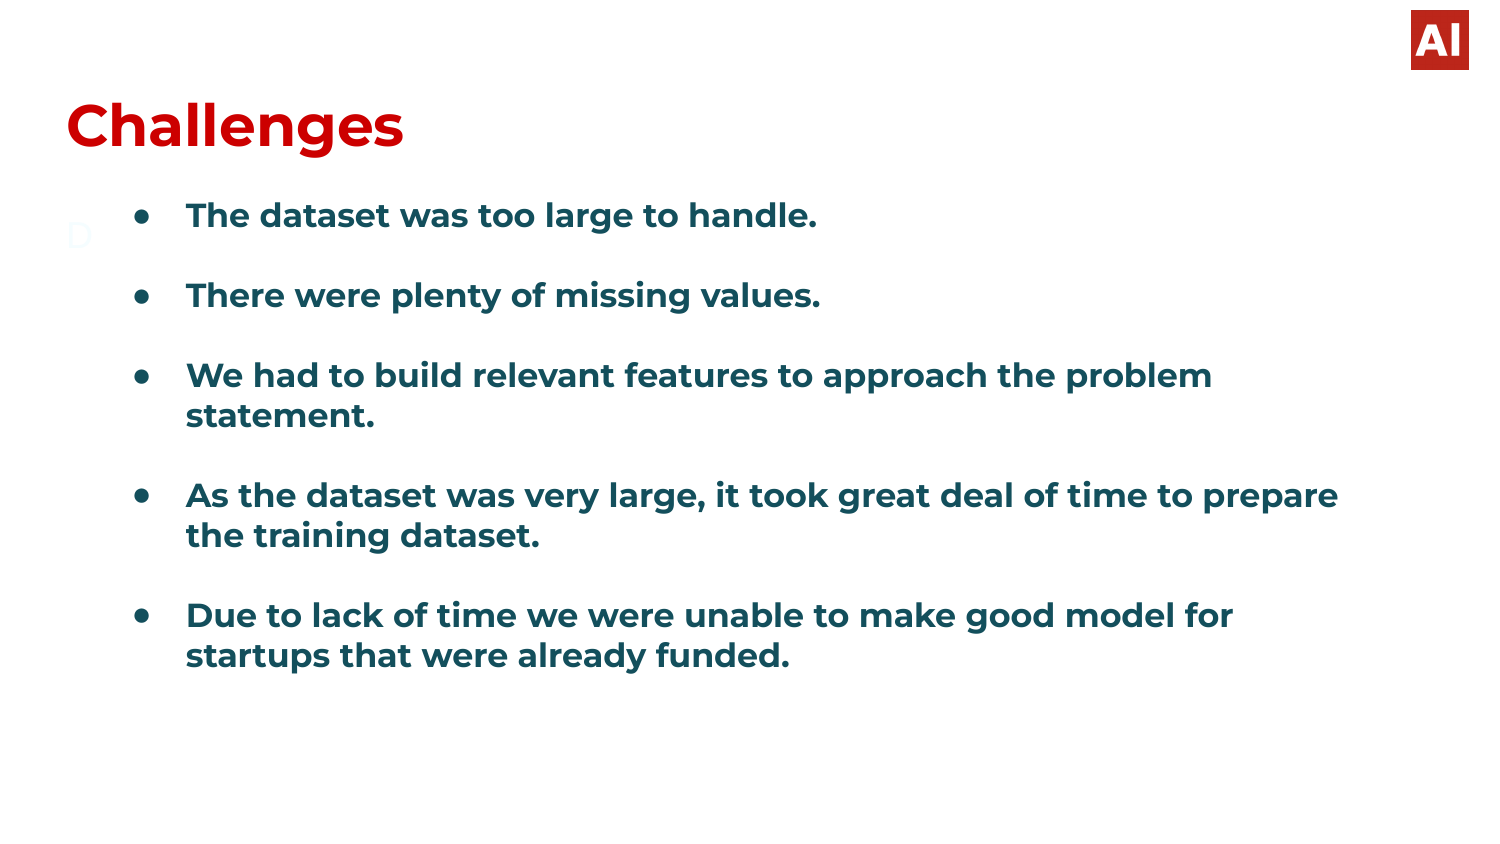

# Challenges
The dataset was too large to handle.

There were plenty of missing values.

We had to build relevant features to approach the problem statement.

As the dataset was very large, it took great deal of time to prepare the training dataset.

Due to lack of time we were unable to make good model for startups that were already funded.

D